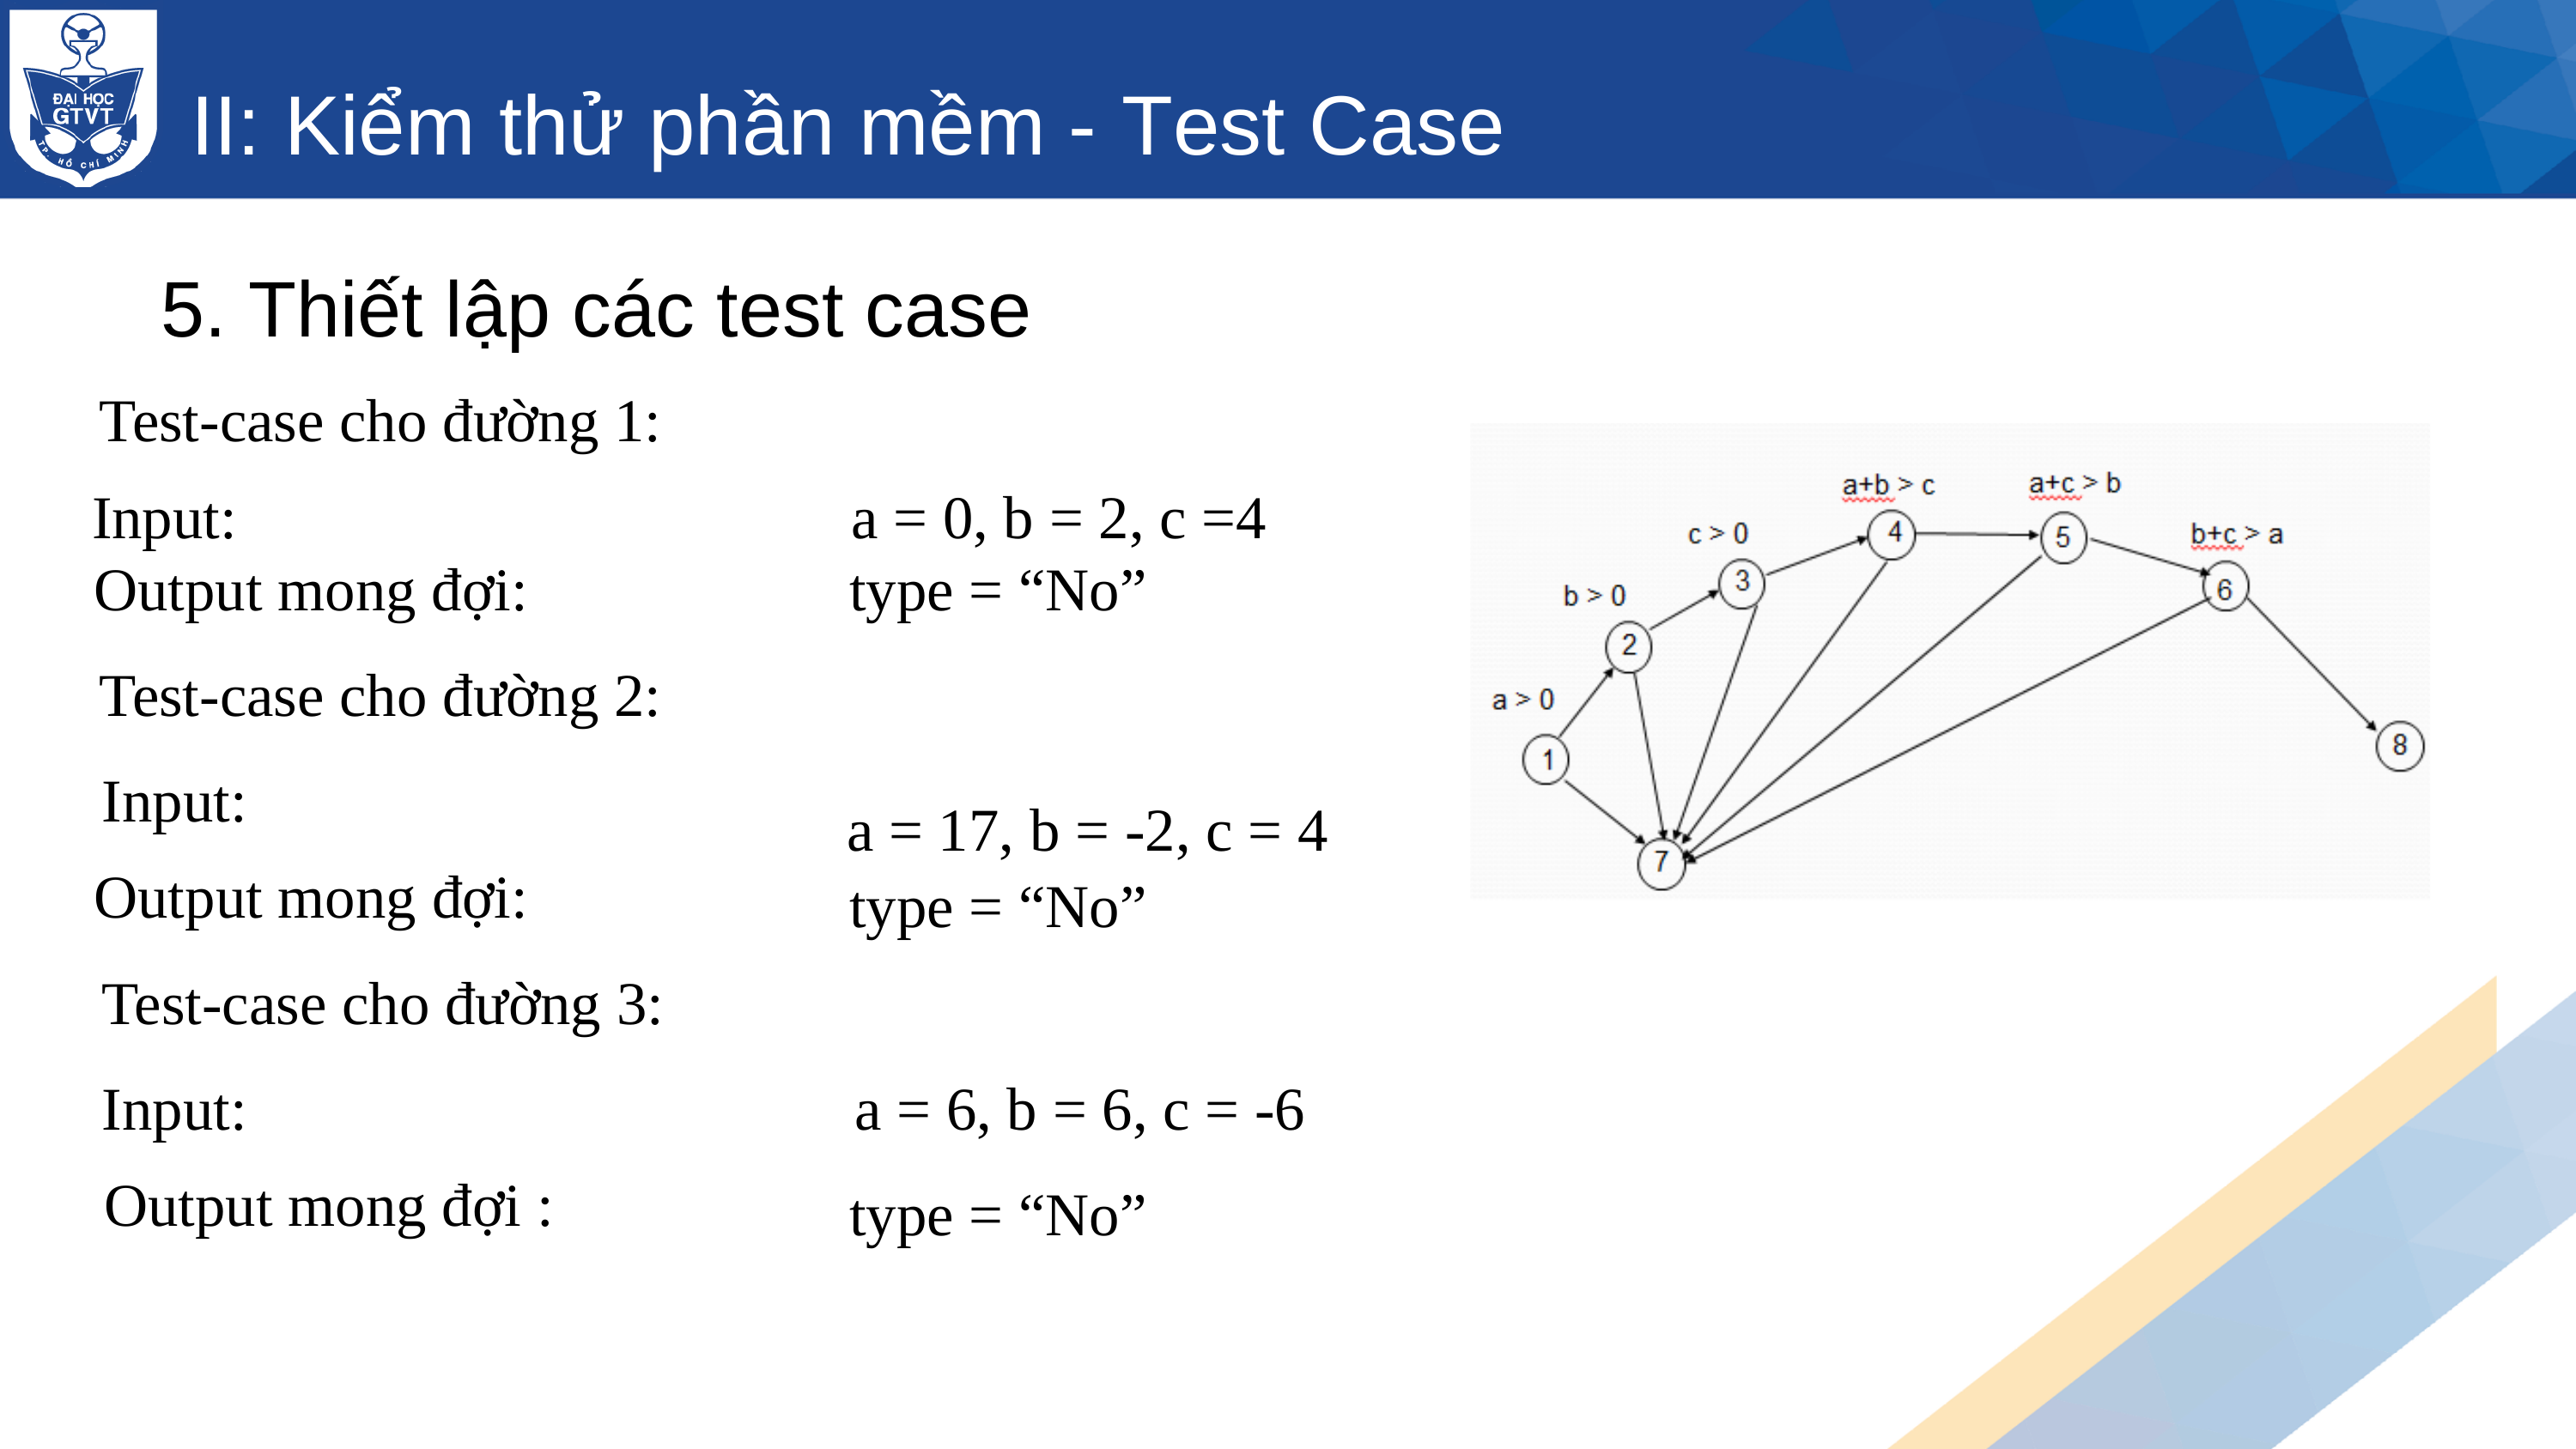

II: Kiểm thử phần mềm - Test Case
5. Thiết lập các test case
Test-case cho đường 1:

Input:
a = 0, b = 2, c =4
Output mong đợi:
type = “No”
Test-case cho đường 2:
Input:
a = 17, b = -2, c = 4
Output mong đợi:
type = “No”
Test-case cho đường 3:
Input:
a = 6, b = 6, c = -6
Output mong đợi :
type = “No”